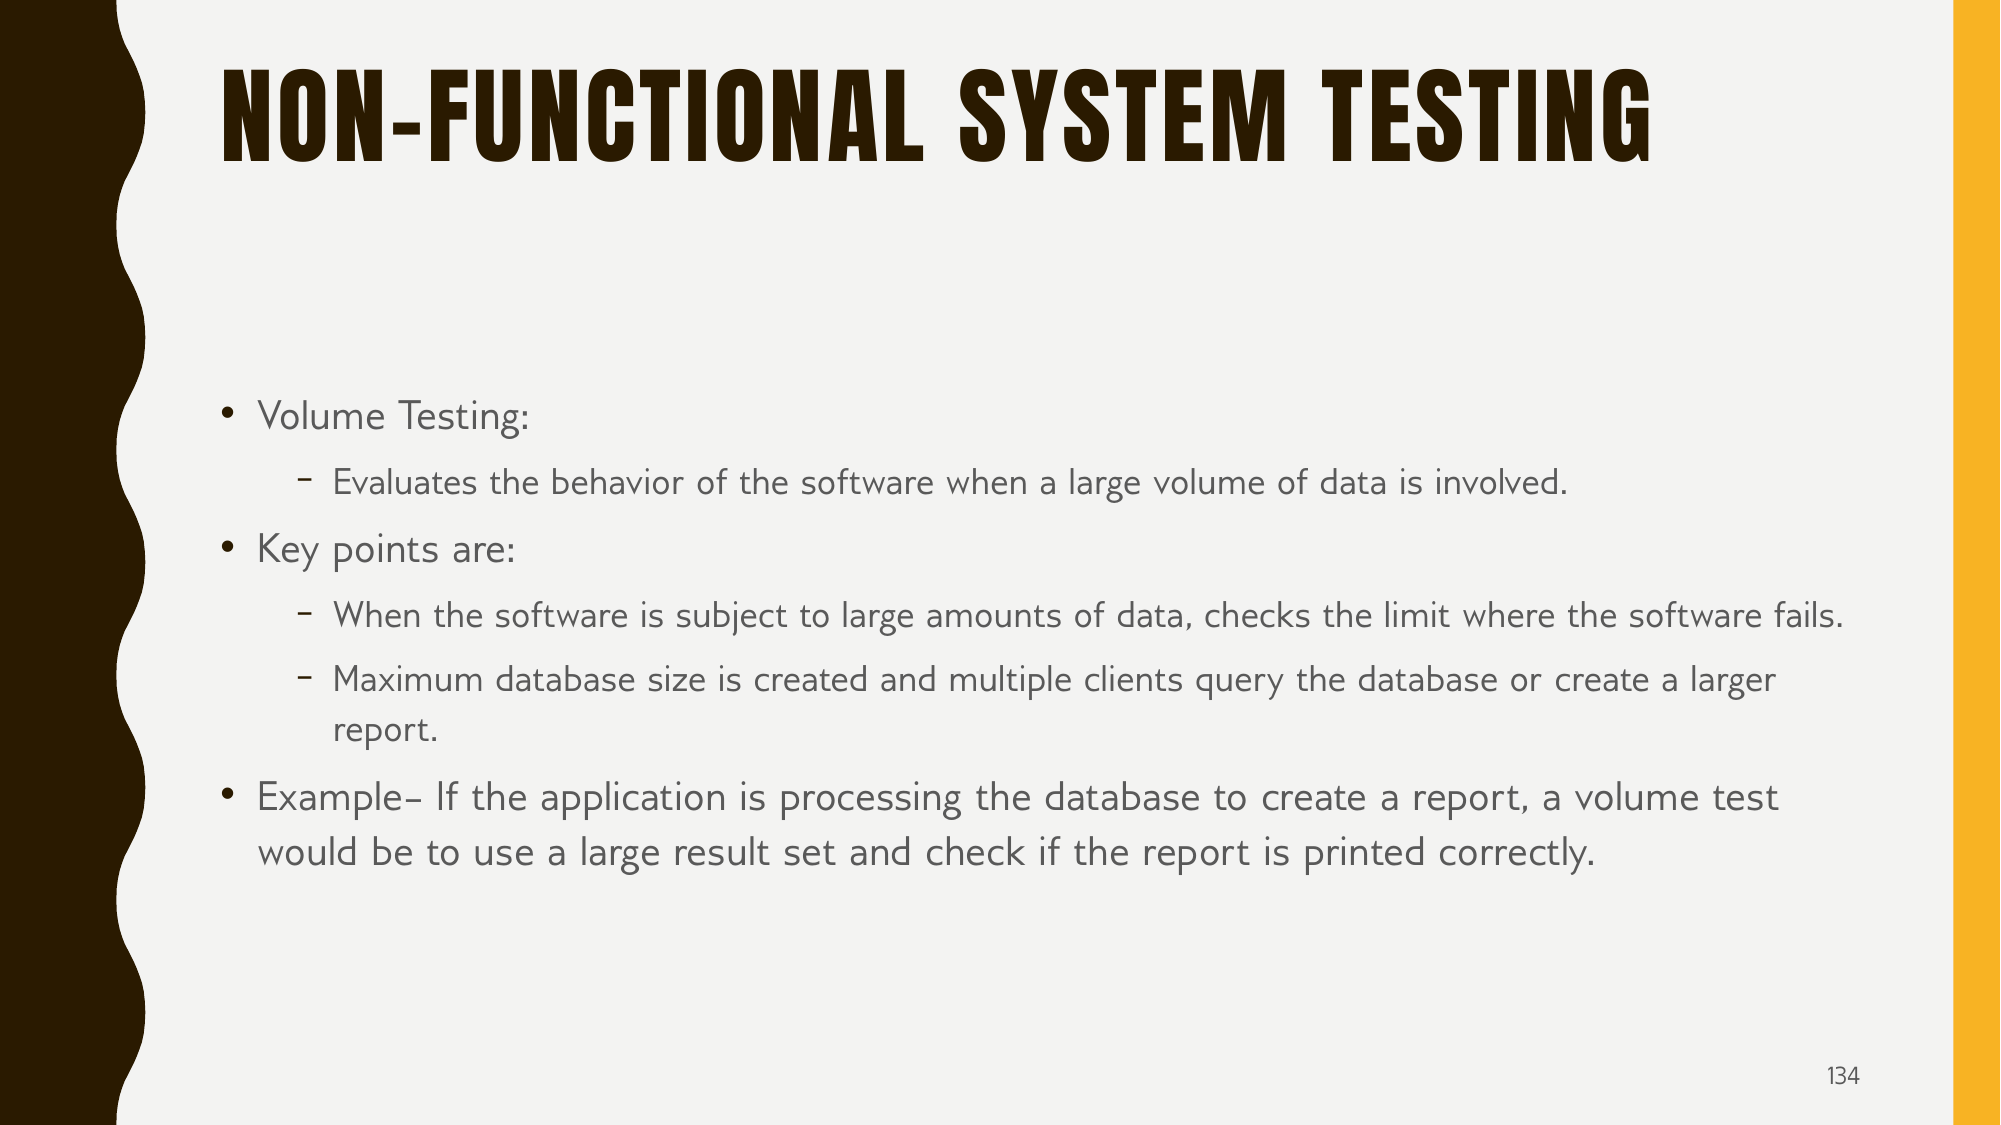

# Non-Functional System Testing
Volume Testing:
Evaluates the behavior of the software when a large volume of data is involved.
Key points are:
When the software is subject to large amounts of data, checks the limit where the software fails.
Maximum database size is created and multiple clients query the database or create a larger report.
Example– If the application is processing the database to create a report, a volume test would be to use a large result set and check if the report is printed correctly.
134